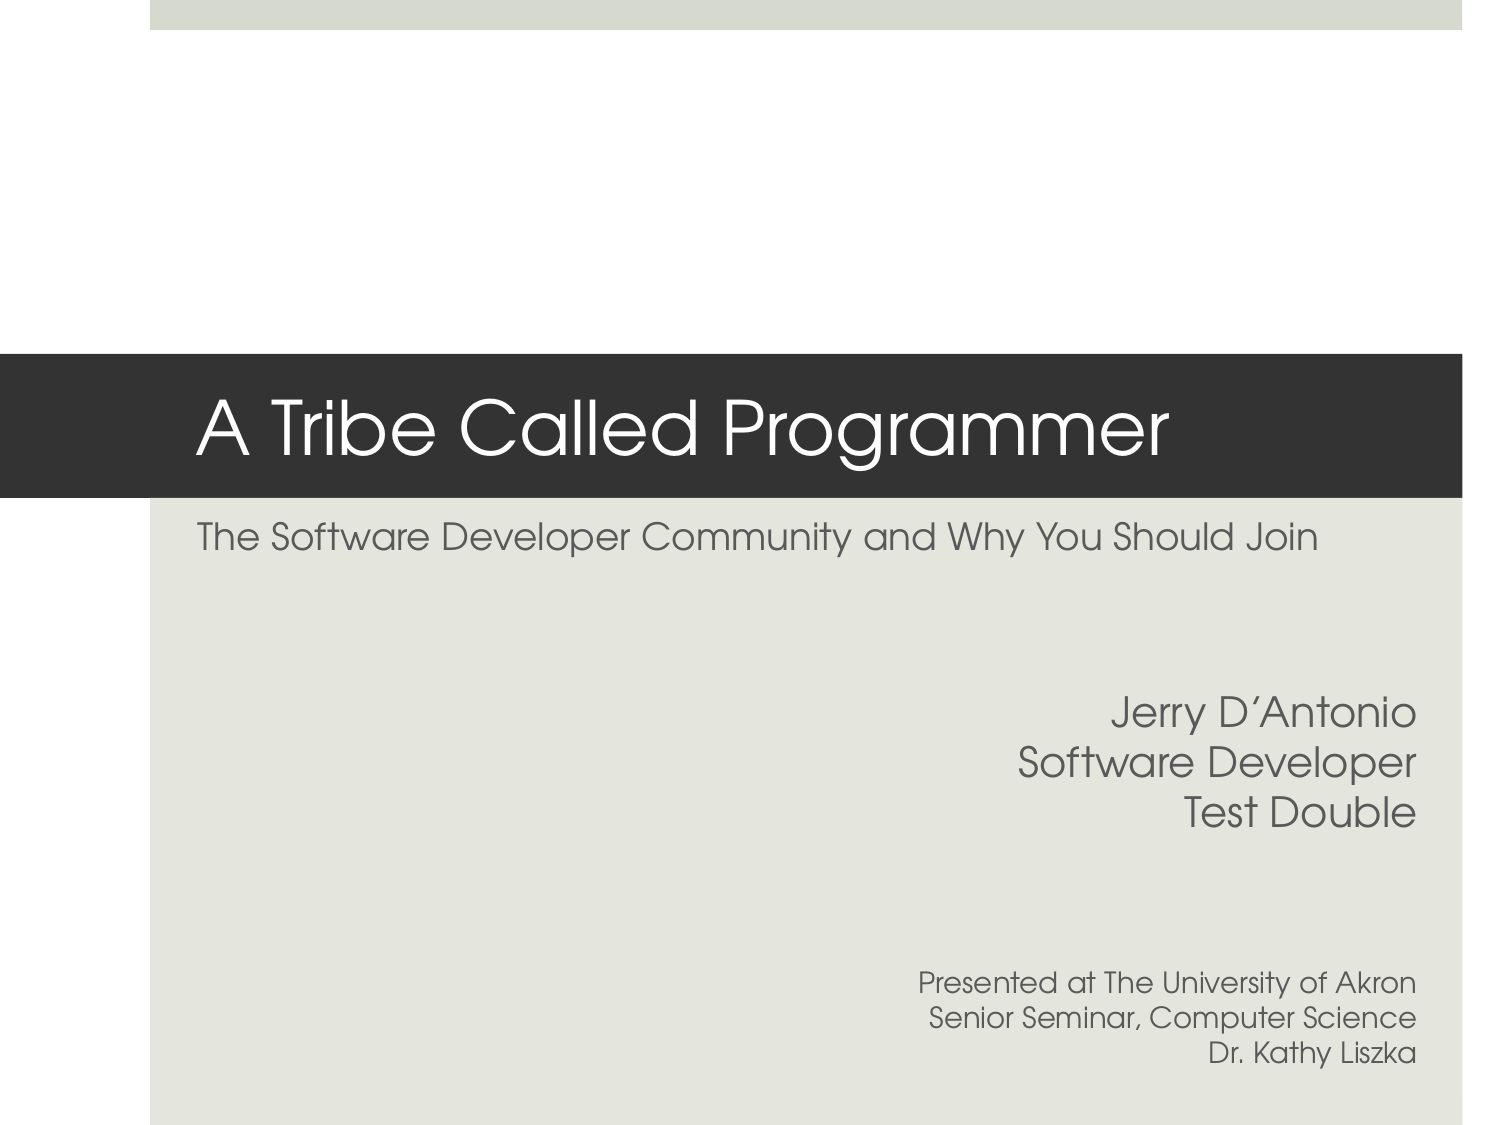

# A Tribe Called Programmer
The Software Developer Community and Why You Should Join

Jerry D’Antonio
Software Developer
Test Double

Presented at The University of Akron
Senior Seminar, Computer Science
Dr. Kathy Liszka